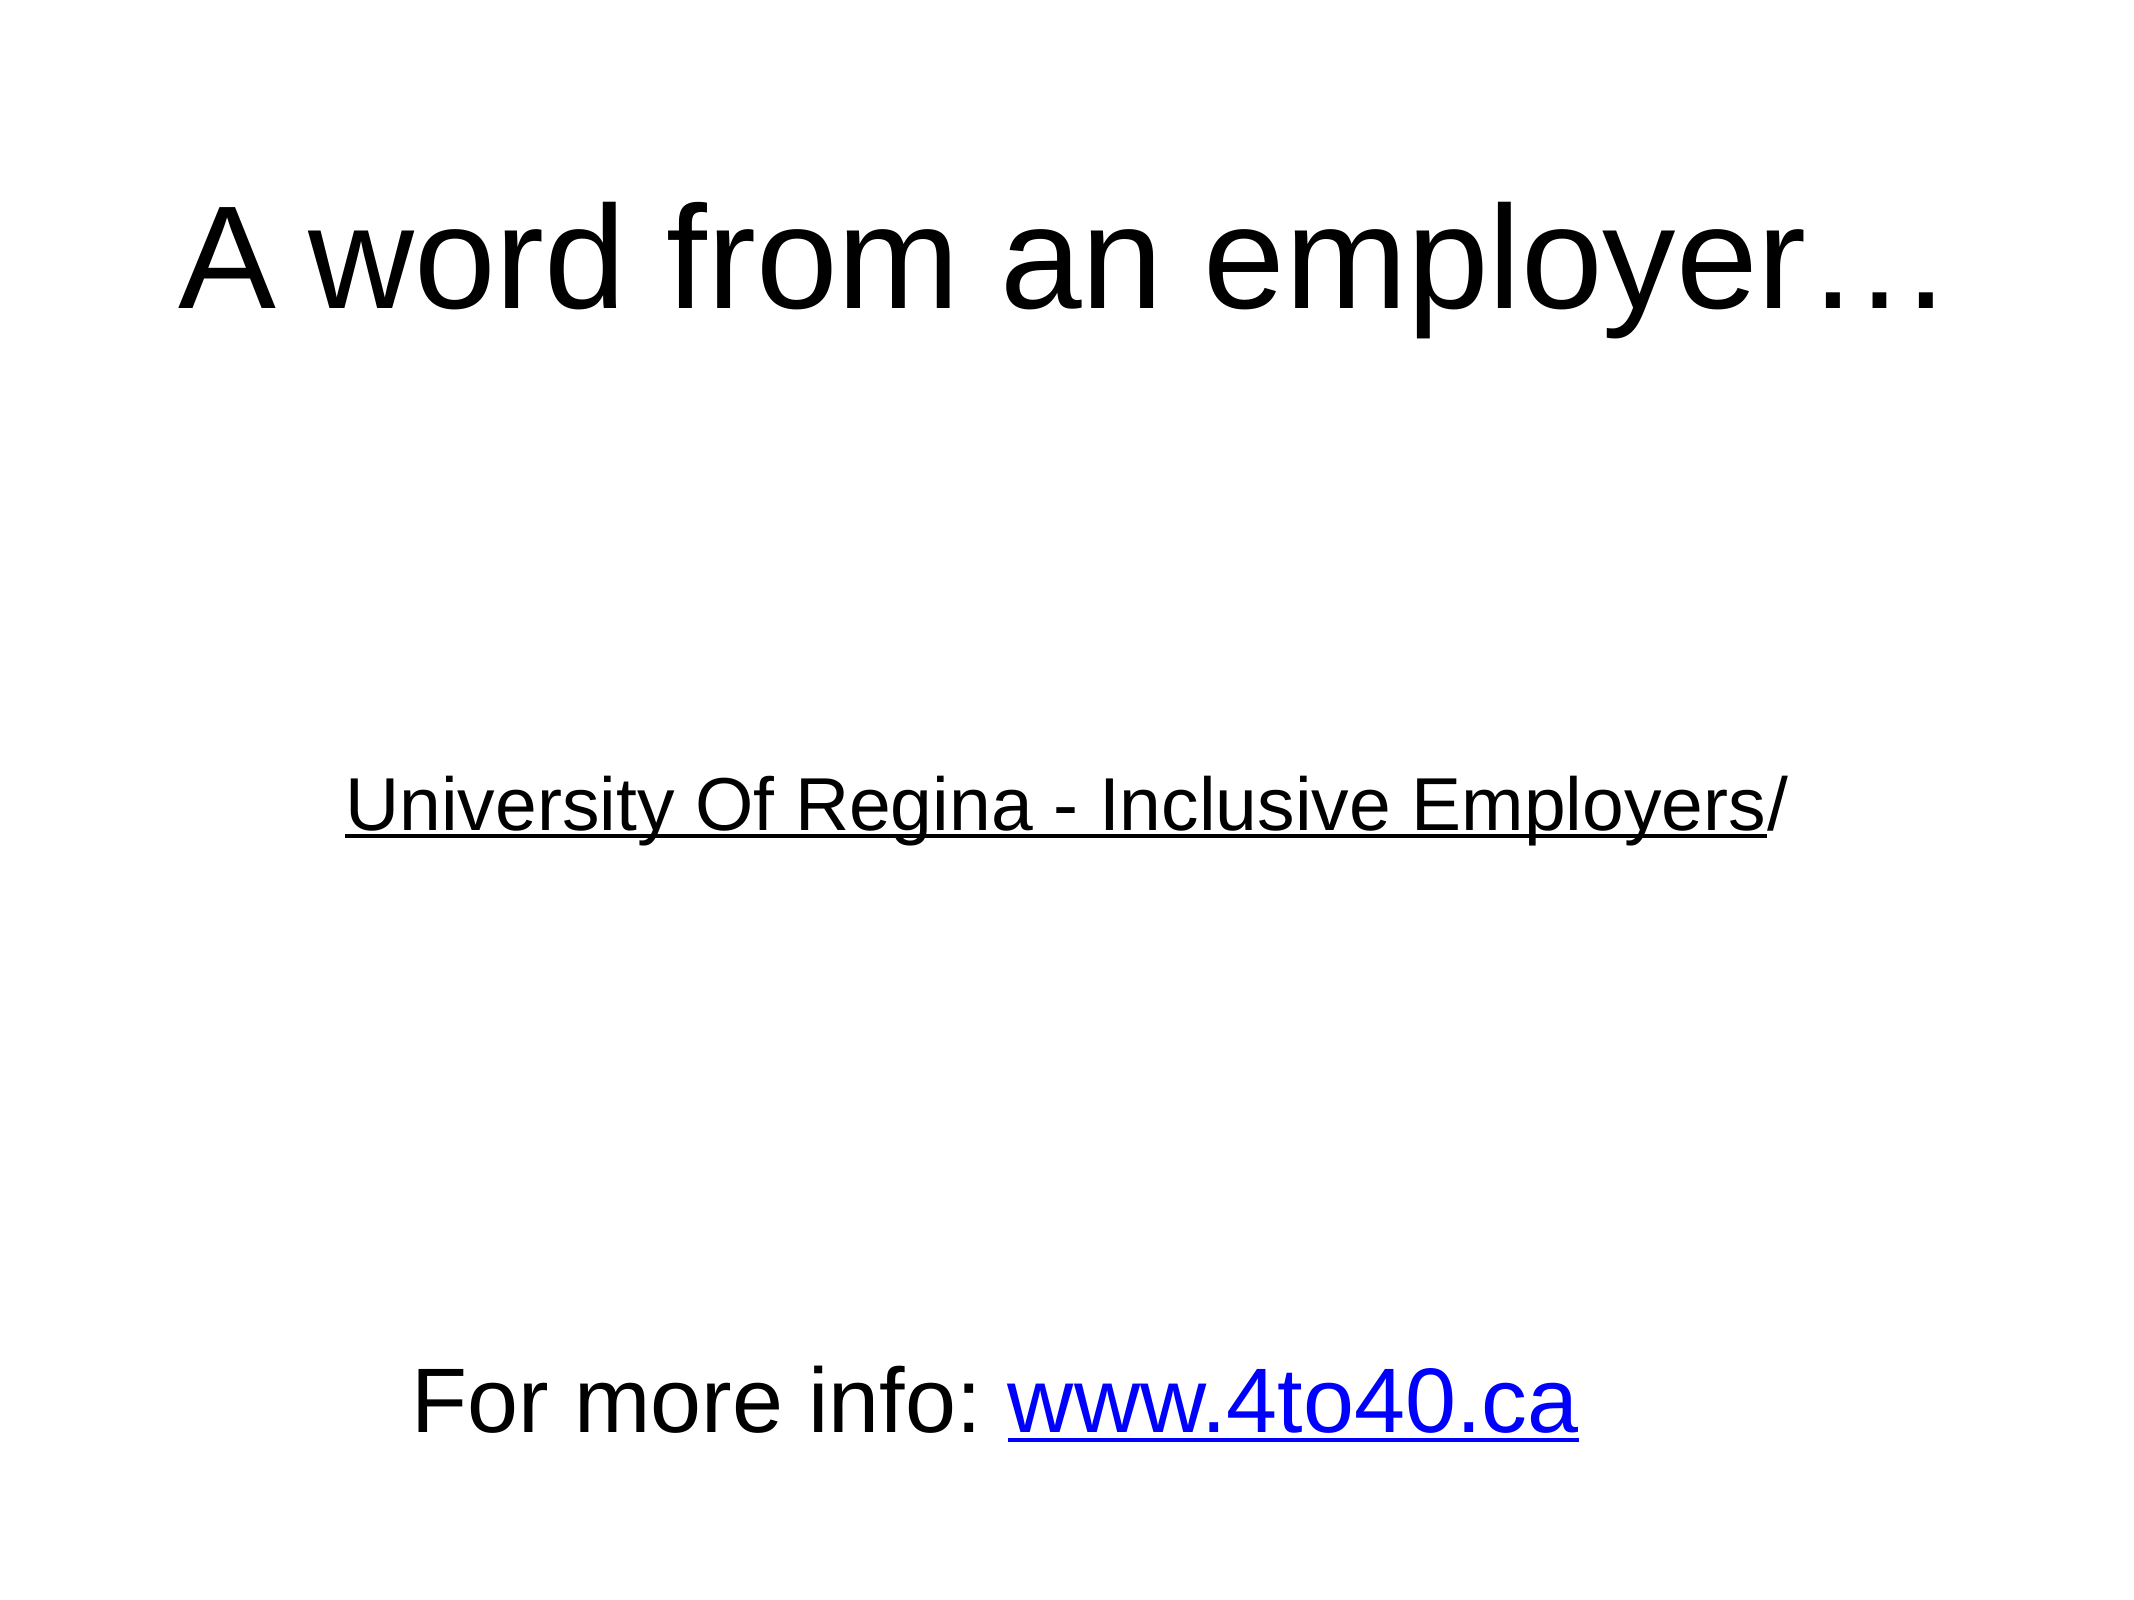

# A word from an employer…
University Of Regina - Inclusive Employers/
For more info: www.4to40.ca